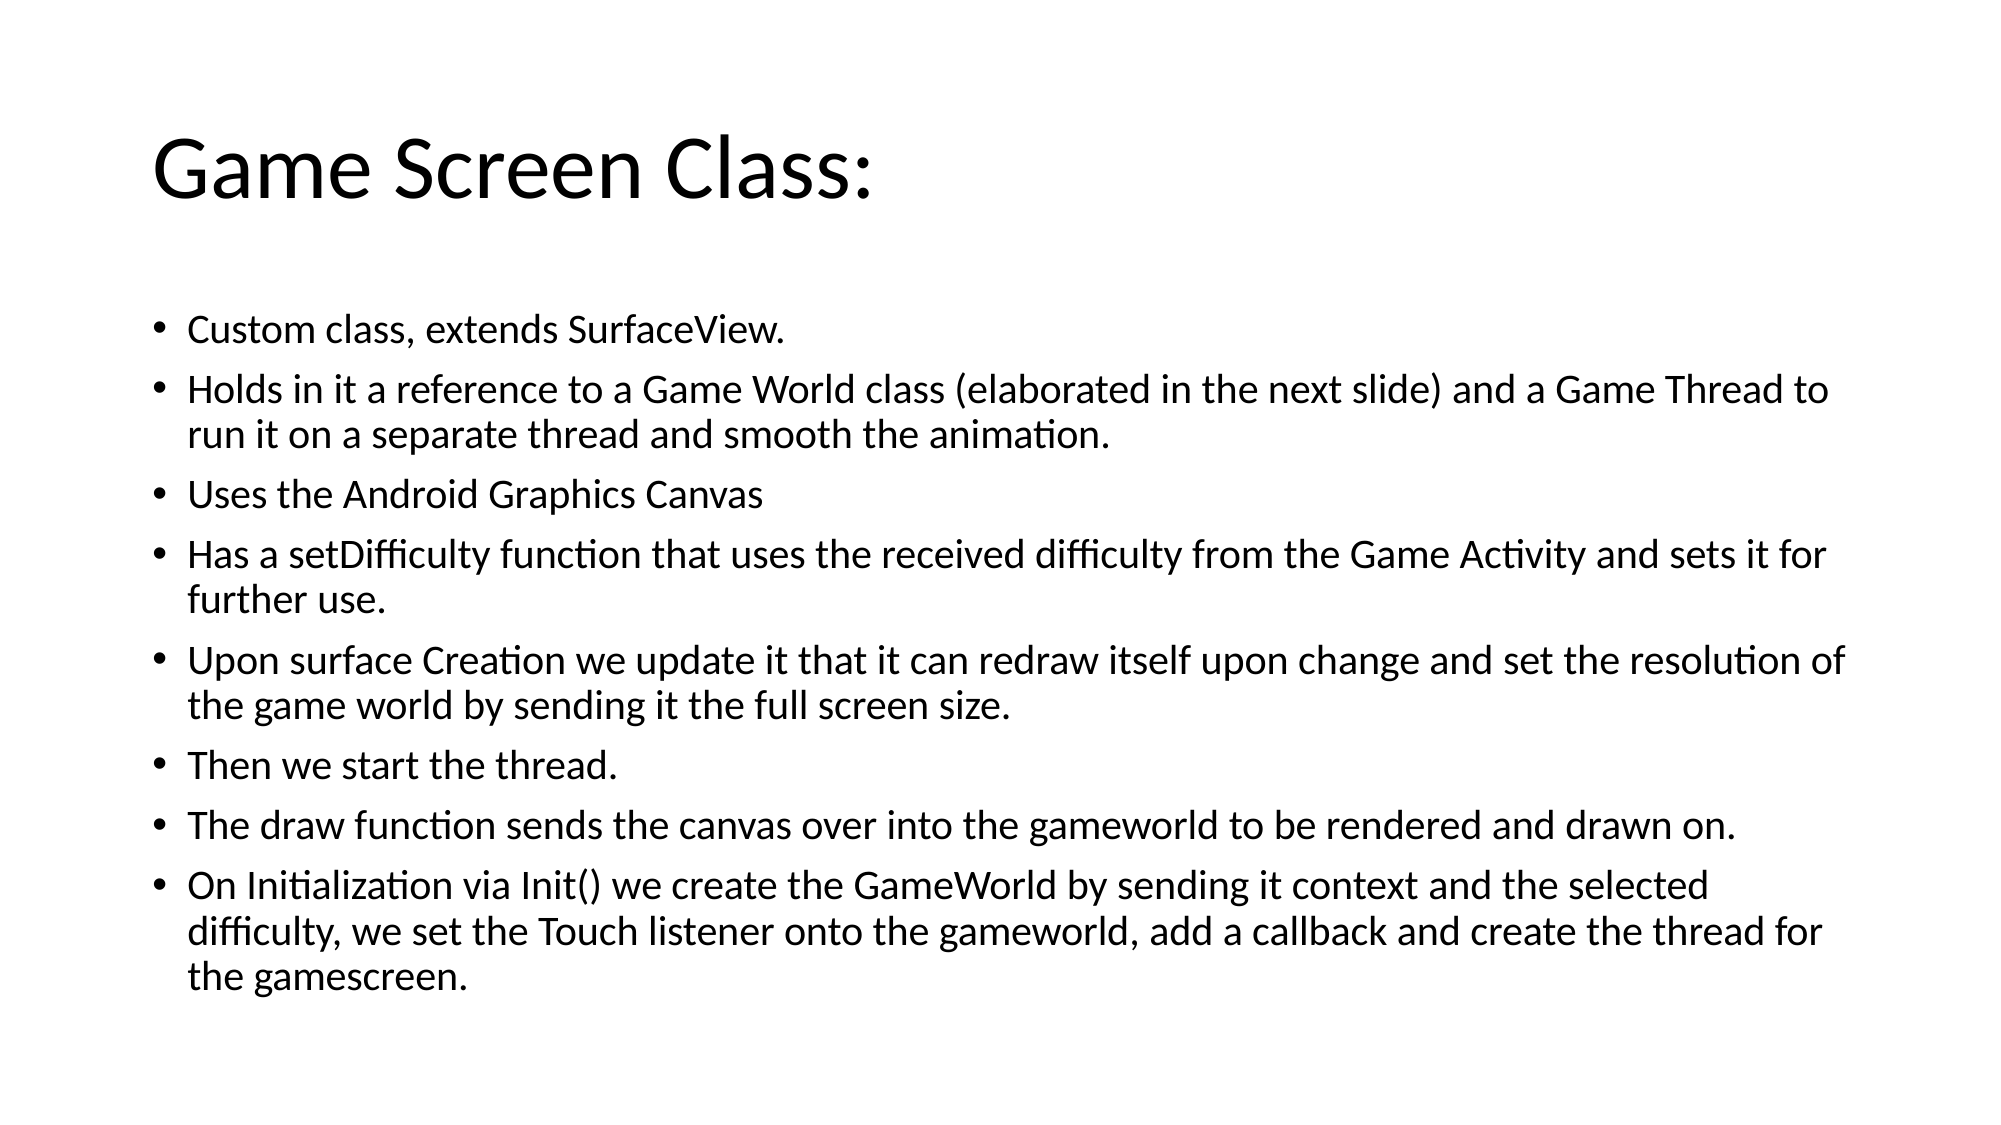

# Game Screen Class:
Custom class, extends SurfaceView.
Holds in it a reference to a Game World class (elaborated in the next slide) and a Game Thread to run it on a separate thread and smooth the animation.
Uses the Android Graphics Canvas
Has a setDifficulty function that uses the received difficulty from the Game Activity and sets it for further use.
Upon surface Creation we update it that it can redraw itself upon change and set the resolution of the game world by sending it the full screen size.
Then we start the thread.
The draw function sends the canvas over into the gameworld to be rendered and drawn on.
On Initialization via Init() we create the GameWorld by sending it context and the selected difficulty, we set the Touch listener onto the gameworld, add a callback and create the thread for the gamescreen.